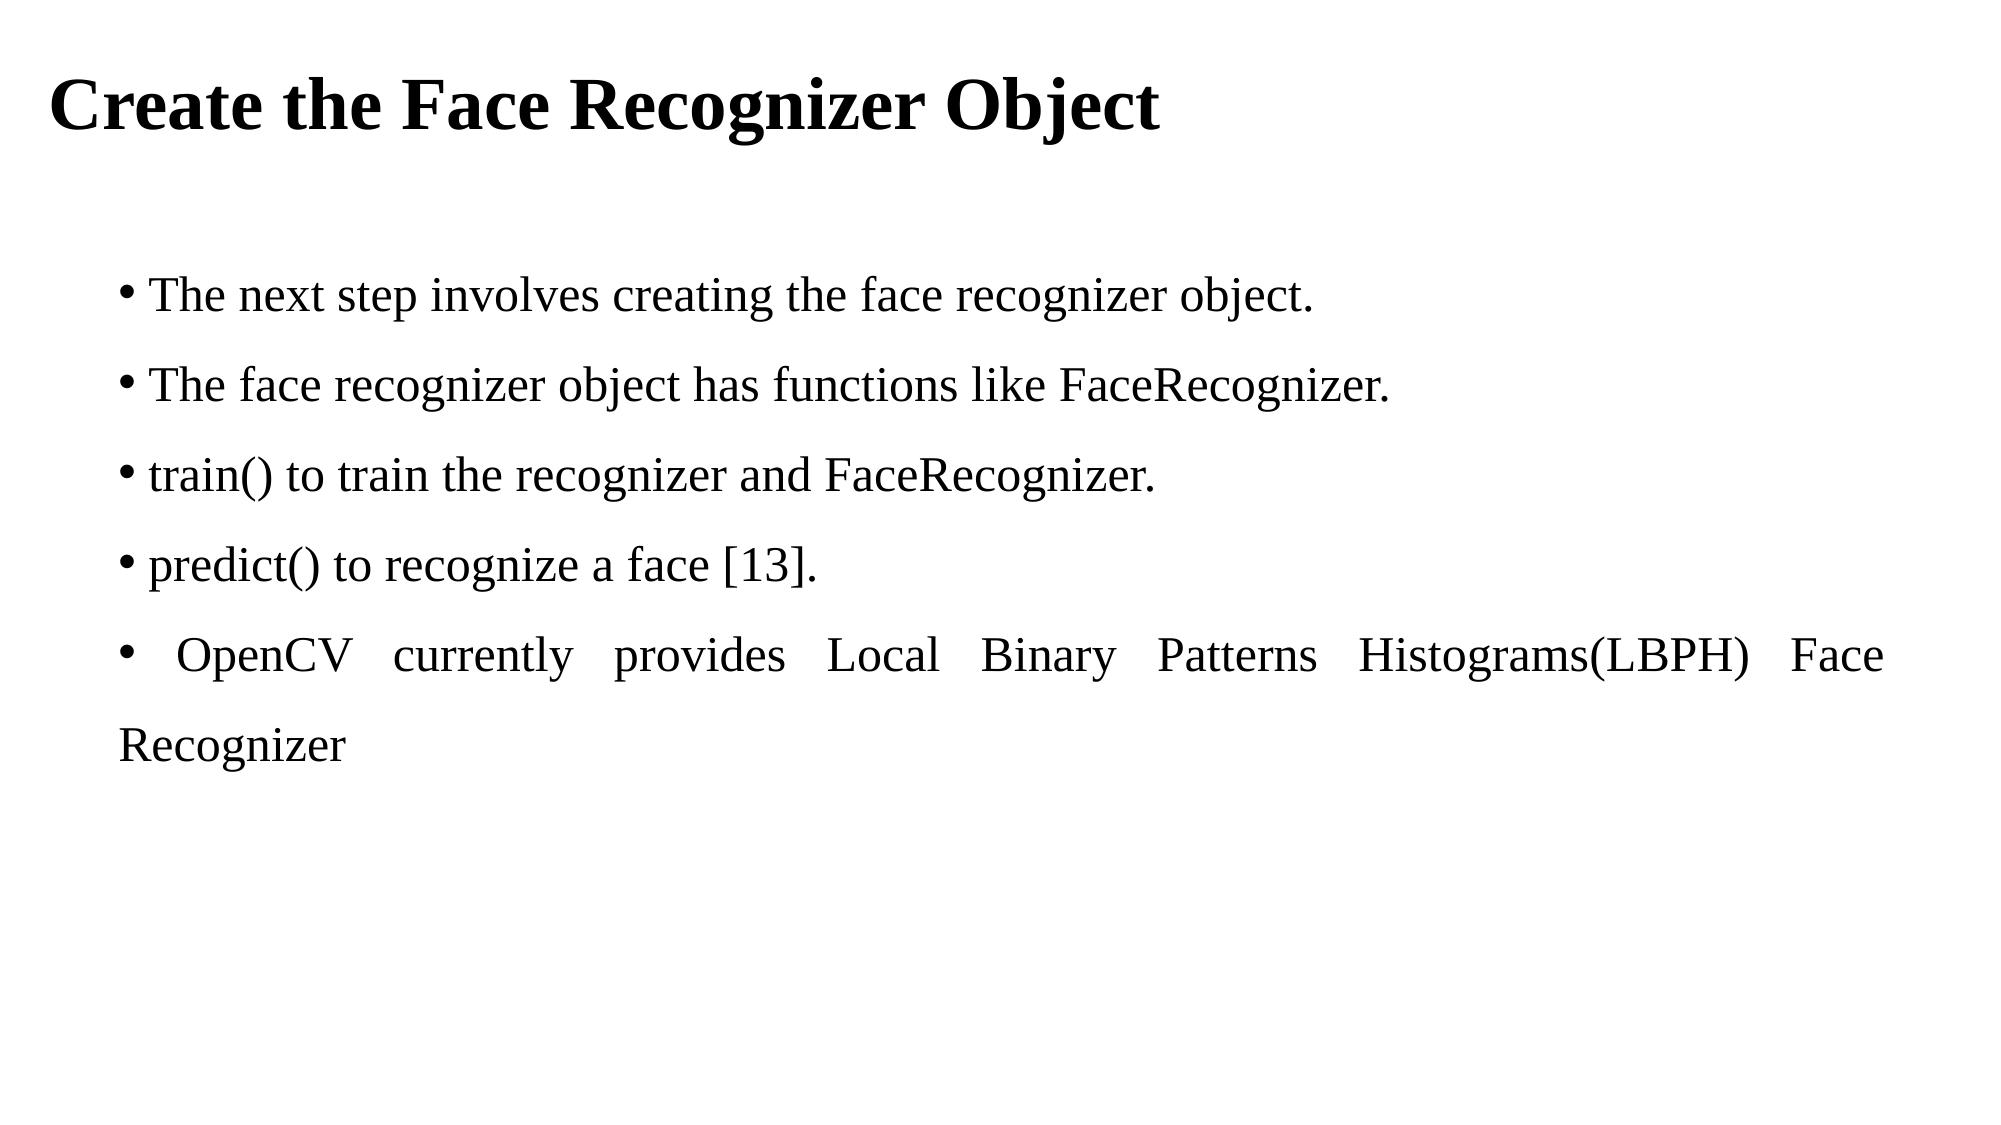

Create the Face Recognizer Object

 The next step involves creating the face recognizer object.
 The face recognizer object has functions like FaceRecognizer.
 train() to train the recognizer and FaceRecognizer.
 predict() to recognize a face [13].
 OpenCV currently provides Local Binary Patterns Histograms(LBPH) Face Recognizer